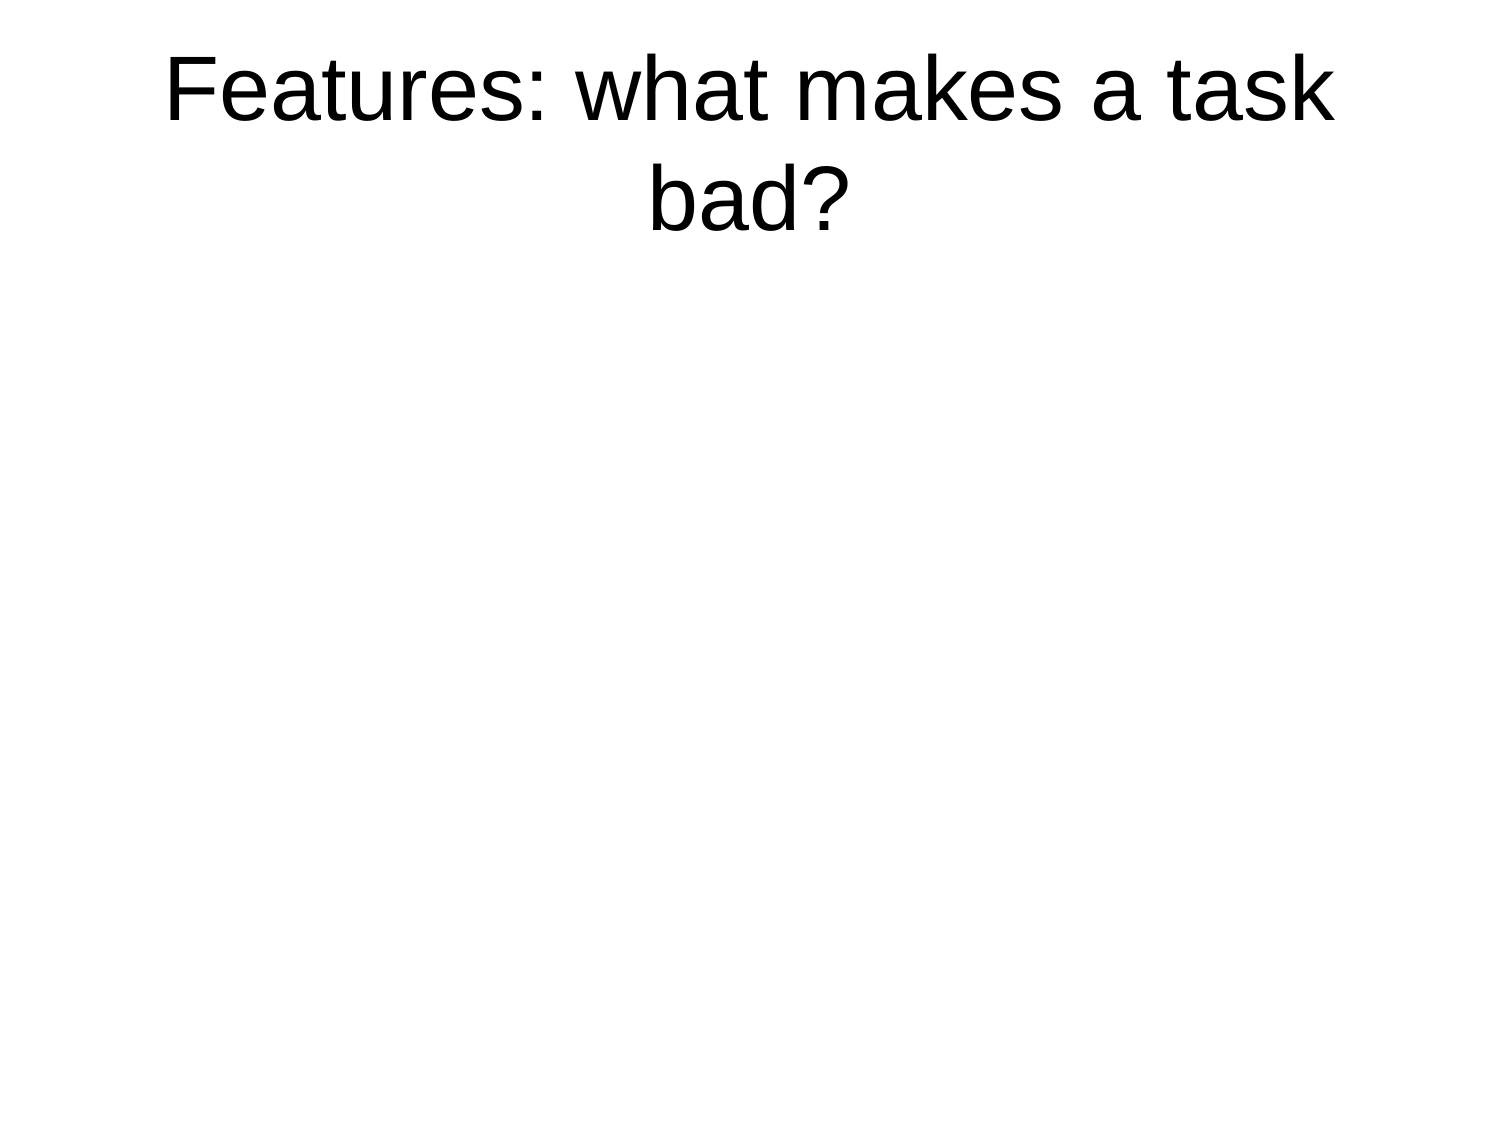

# Features: what makes a task bad?